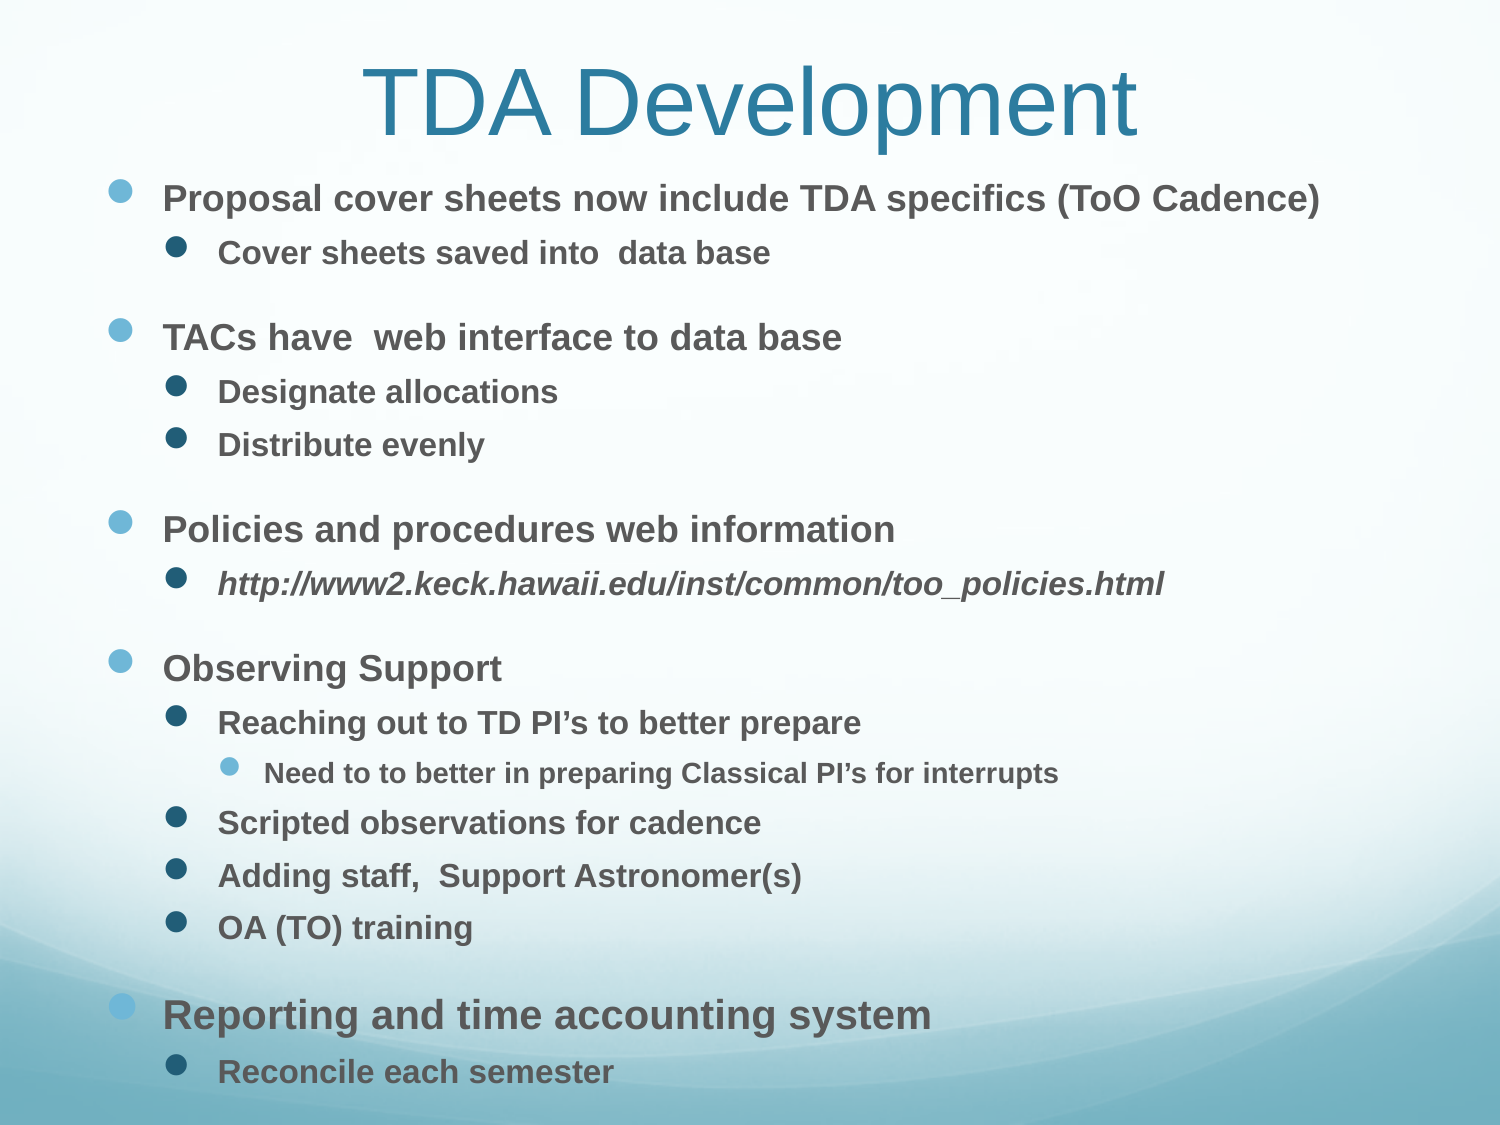

# TDA Development
Proposal cover sheets now include TDA specifics (ToO Cadence)
Cover sheets saved into  data base
TACs have  web interface to data base
Designate allocations
Distribute evenly
Policies and procedures web information
http://www2.keck.hawaii.edu/inst/common/too_policies.html
Observing Support
Reaching out to TD PI’s to better prepare
Need to to better in preparing Classical PI’s for interrupts
Scripted observations for cadence
Adding staff,  Support Astronomer(s)
OA (TO) training
Reporting and time accounting system
Reconcile each semester